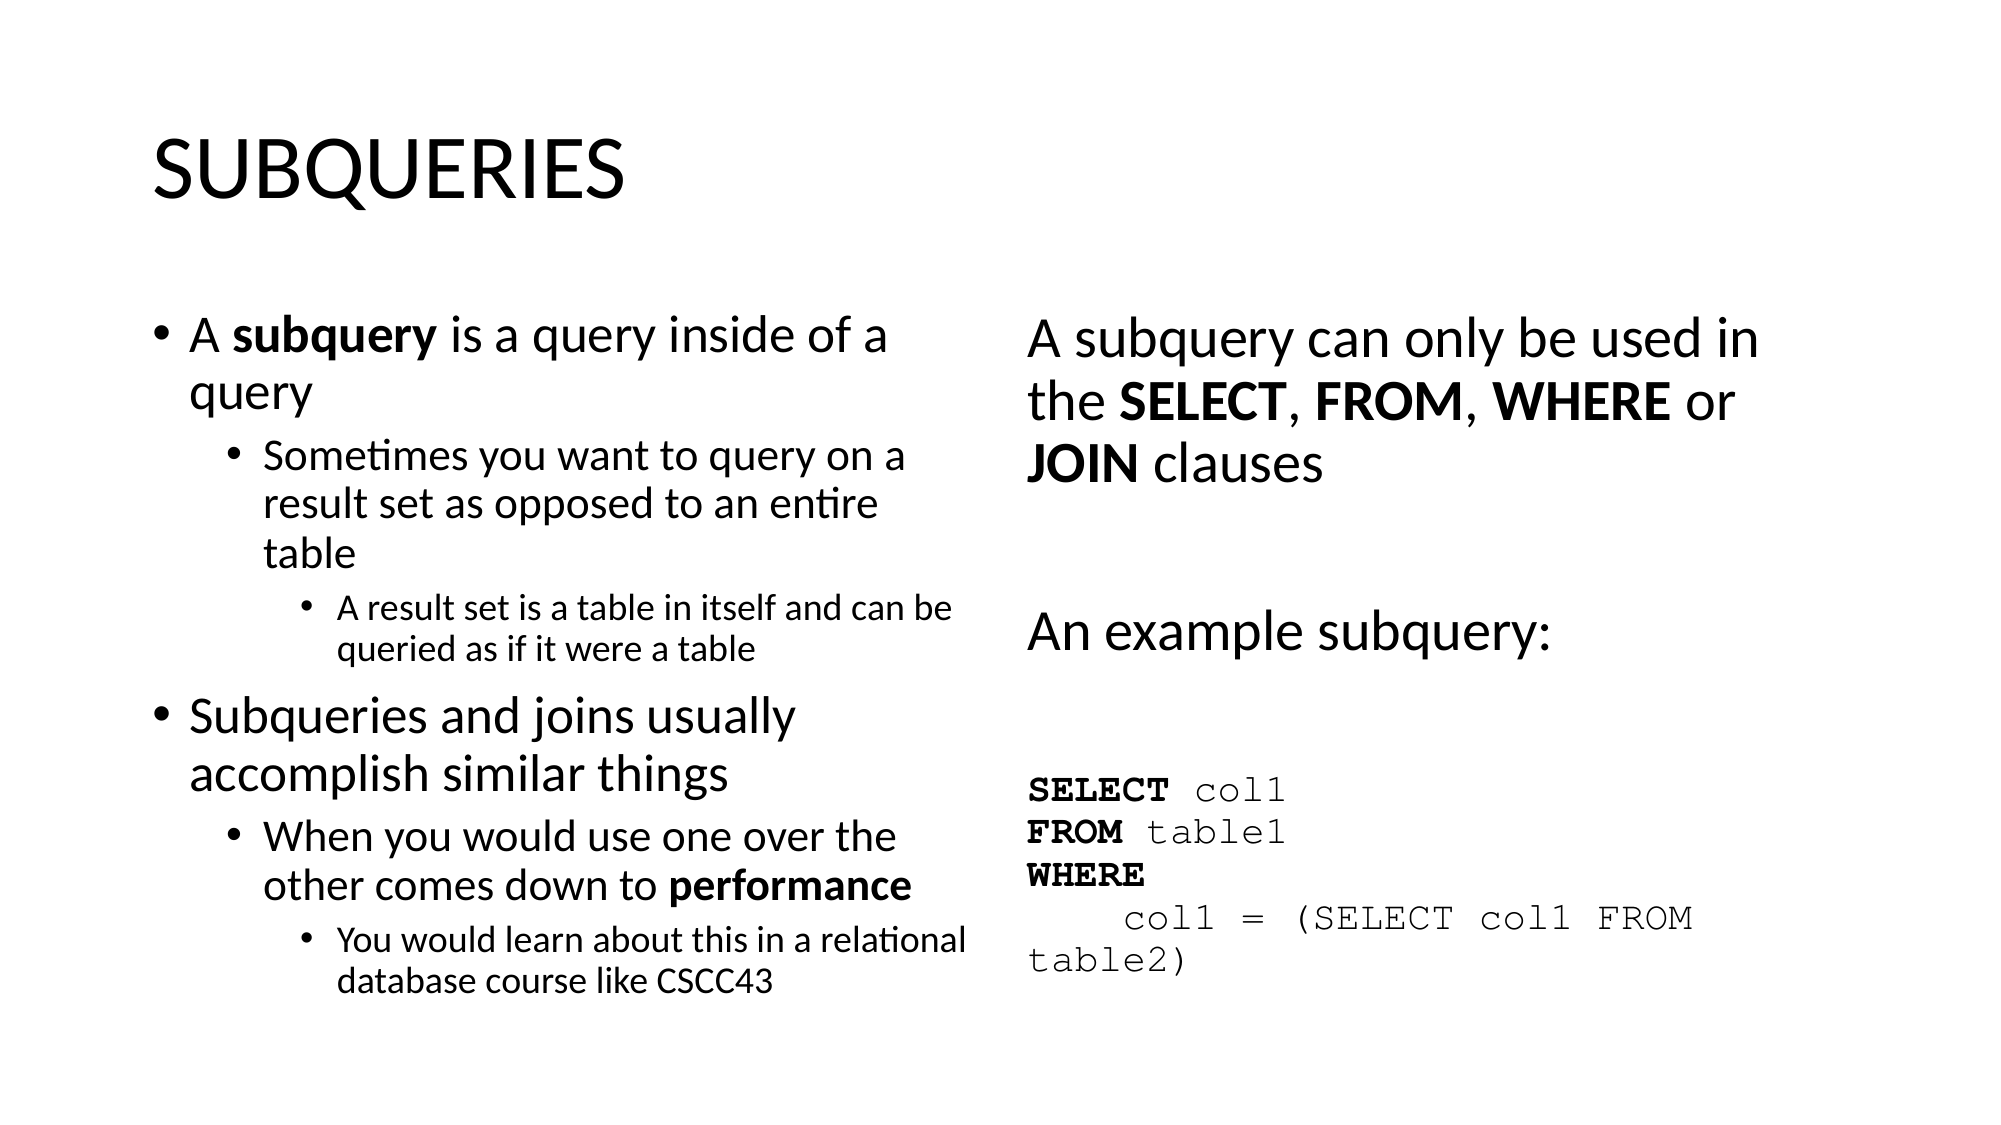

# SUBQUERIES
A subquery is a query inside of a query
Sometimes you want to query on a result set as opposed to an entire table
A result set is a table in itself and can be queried as if it were a table
Subqueries and joins usually accomplish similar things
When you would use one over the other comes down to performance
You would learn about this in a relational database course like CSCC43

A subquery can only be used in the SELECT, FROM, WHERE or JOIN clauses

An example subquery:

SELECT col1
FROM table1
WHERE
    col1 = (SELECT col1 FROM table2)